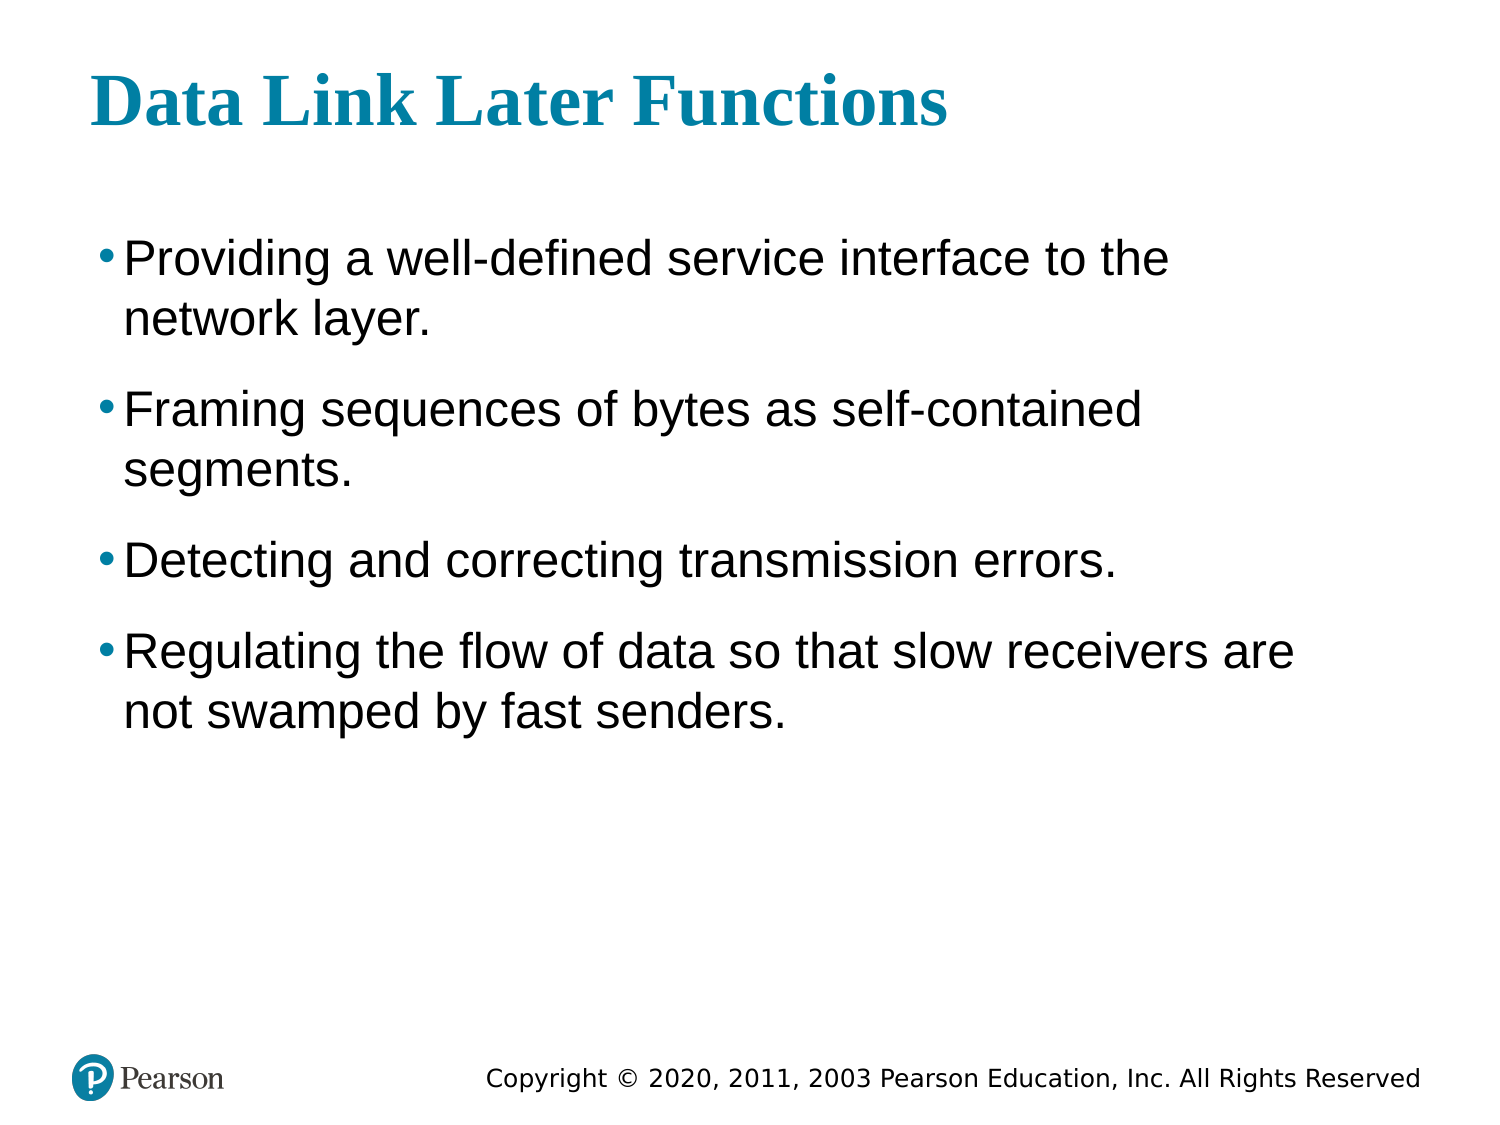

# Data Link Later Functions
Providing a well-defined service interface to the network layer.
Framing sequences of bytes as self-contained segments.
Detecting and correcting transmission errors.
Regulating the flow of data so that slow receivers are not swamped by fast senders.